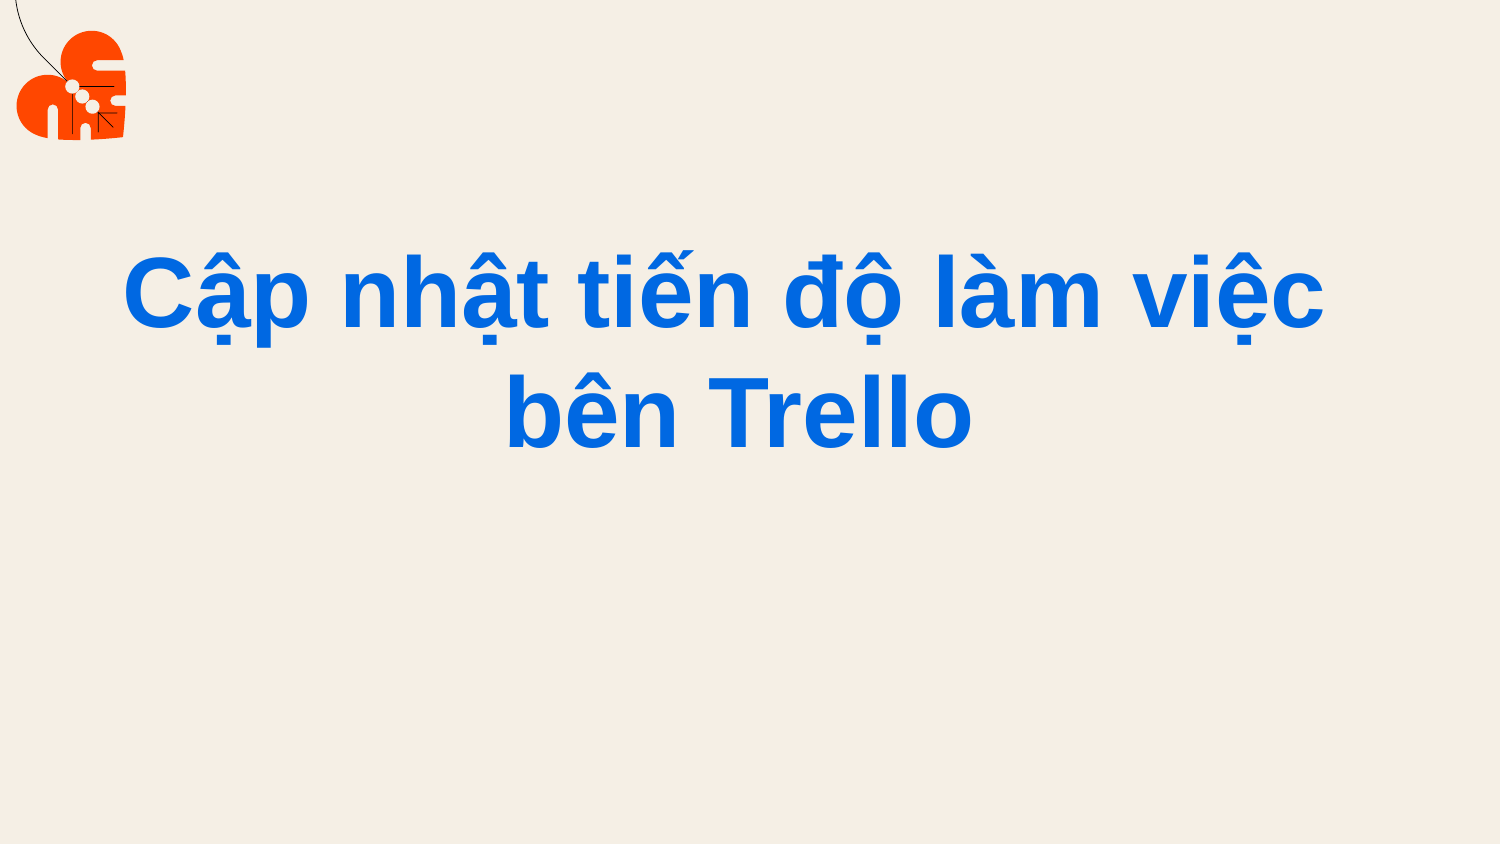

# Cập nhật tiến độ làm việc bên Trello